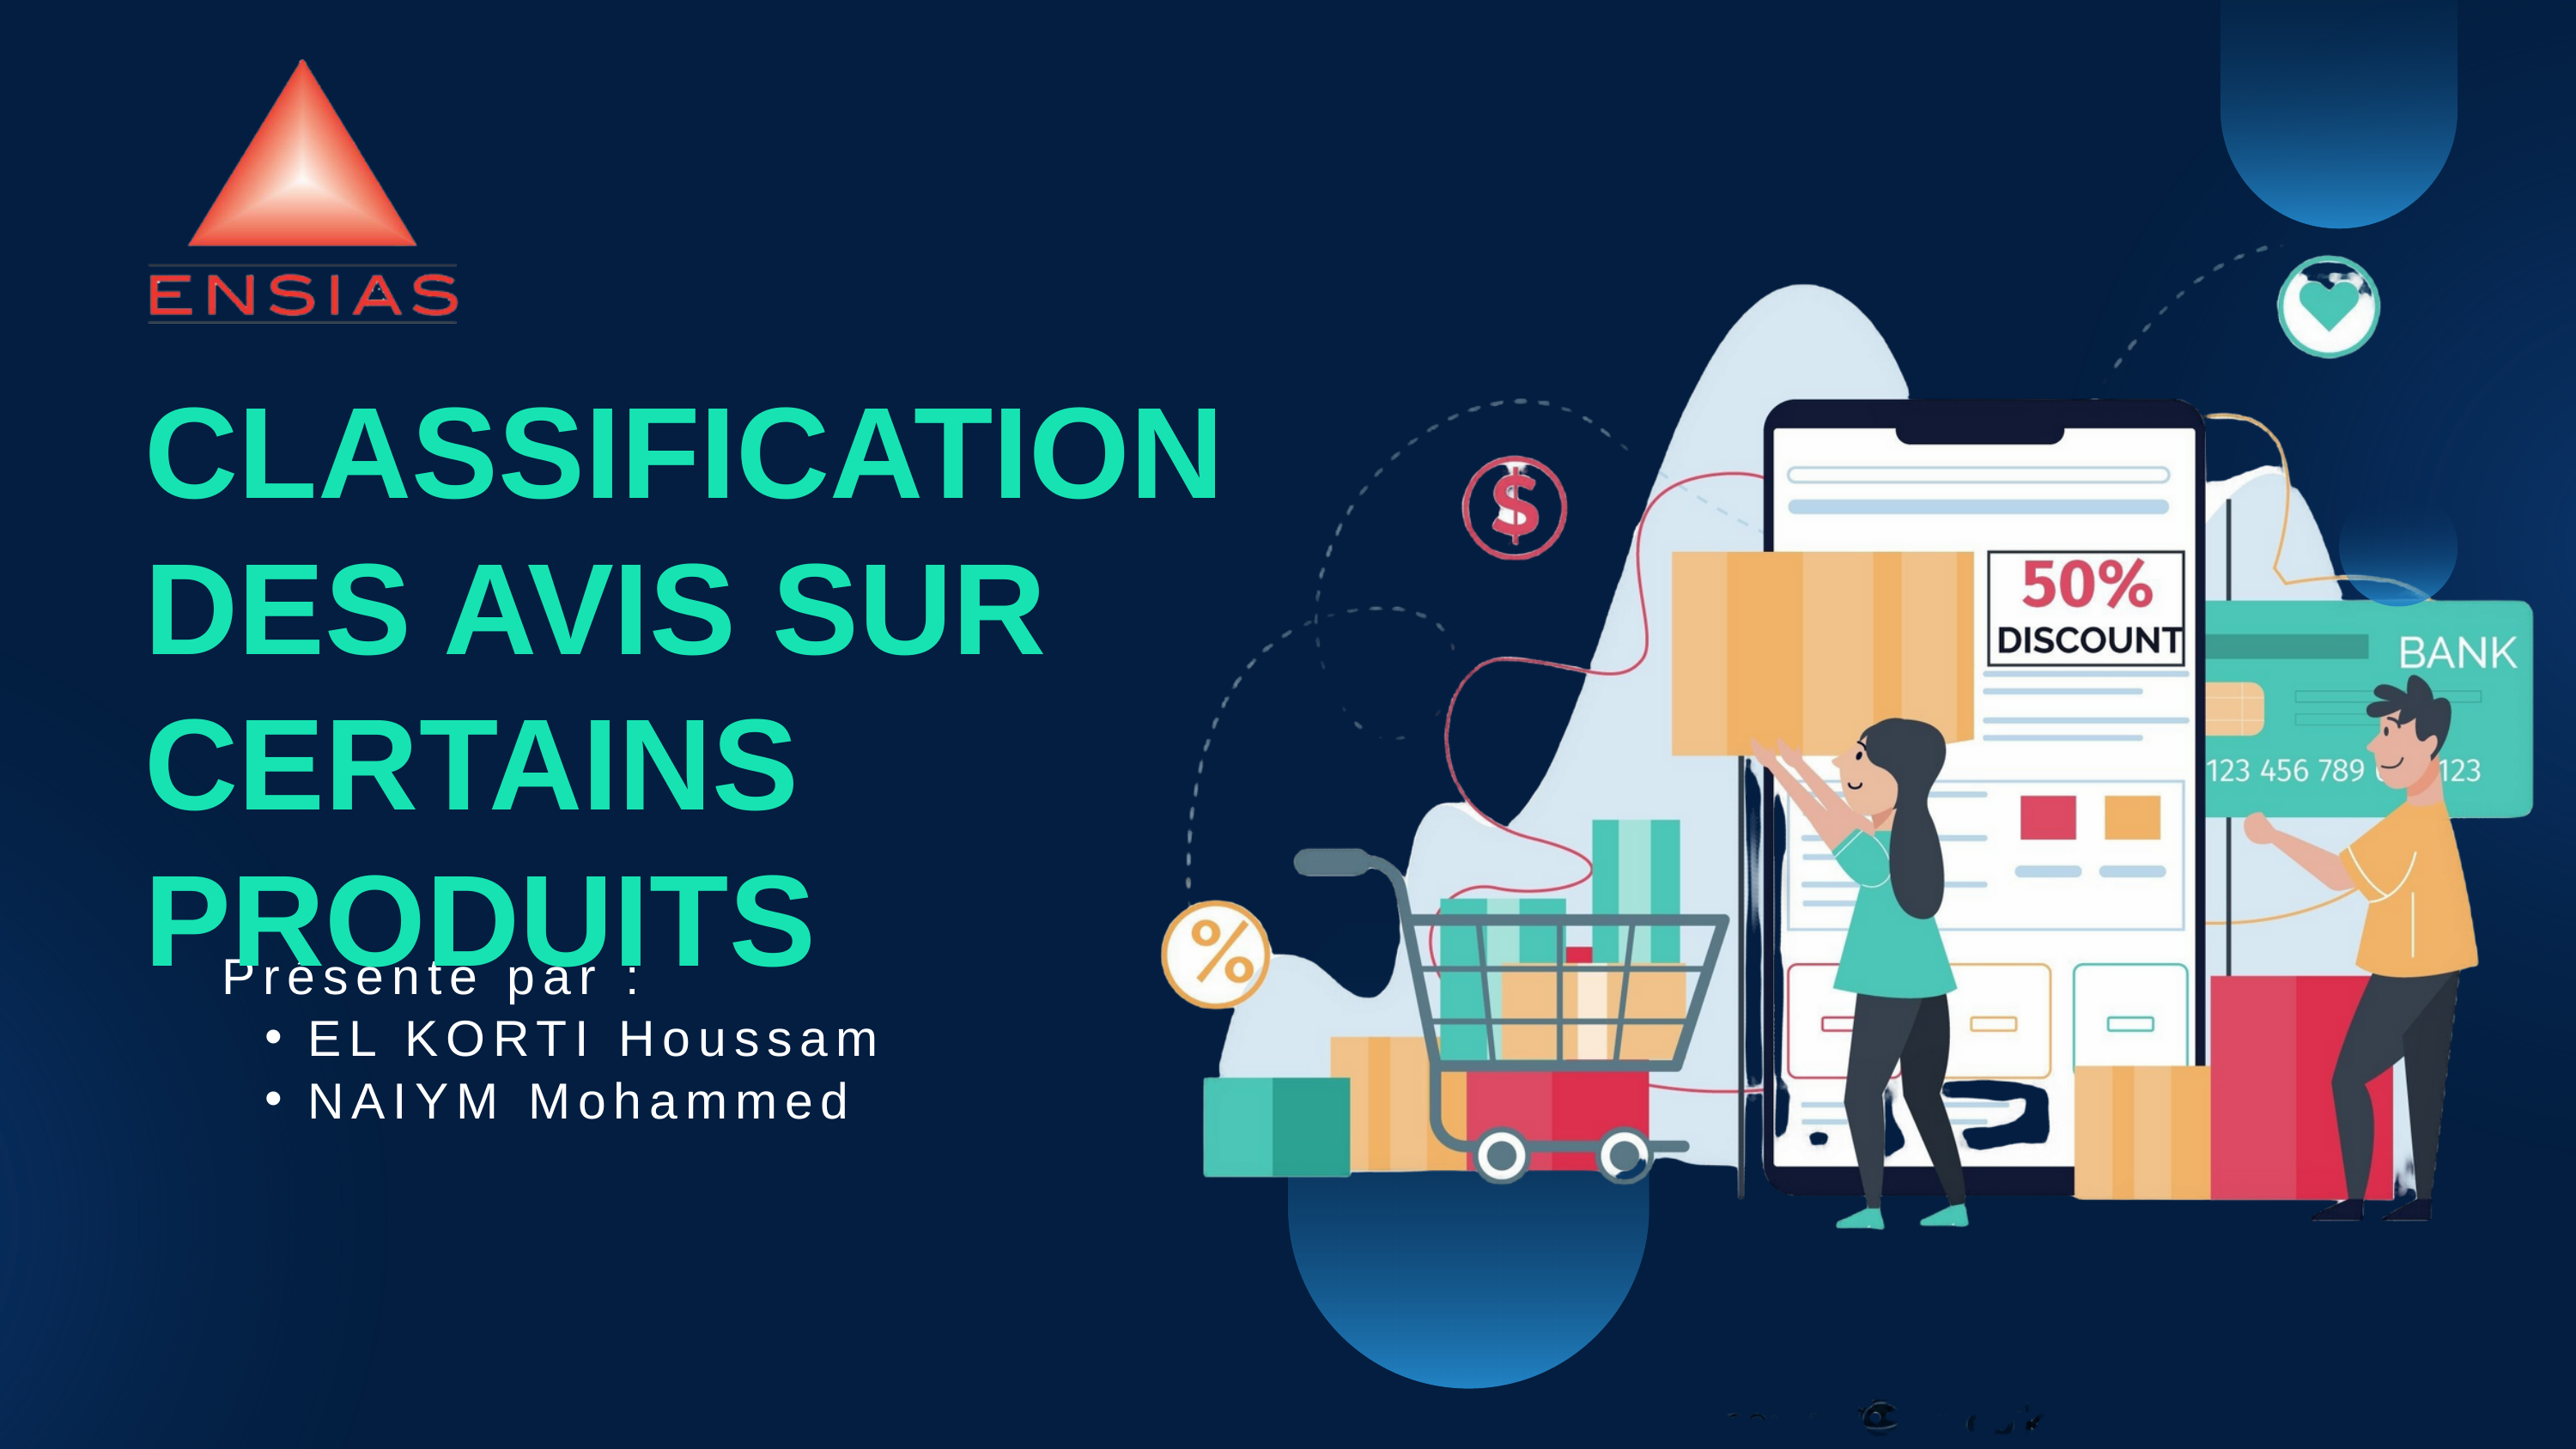

CLASSIFICATION DES AVIS SUR CERTAINS PRODUITS

Présenté par :
EL KORTI Houssam
NAIYM Mohammed